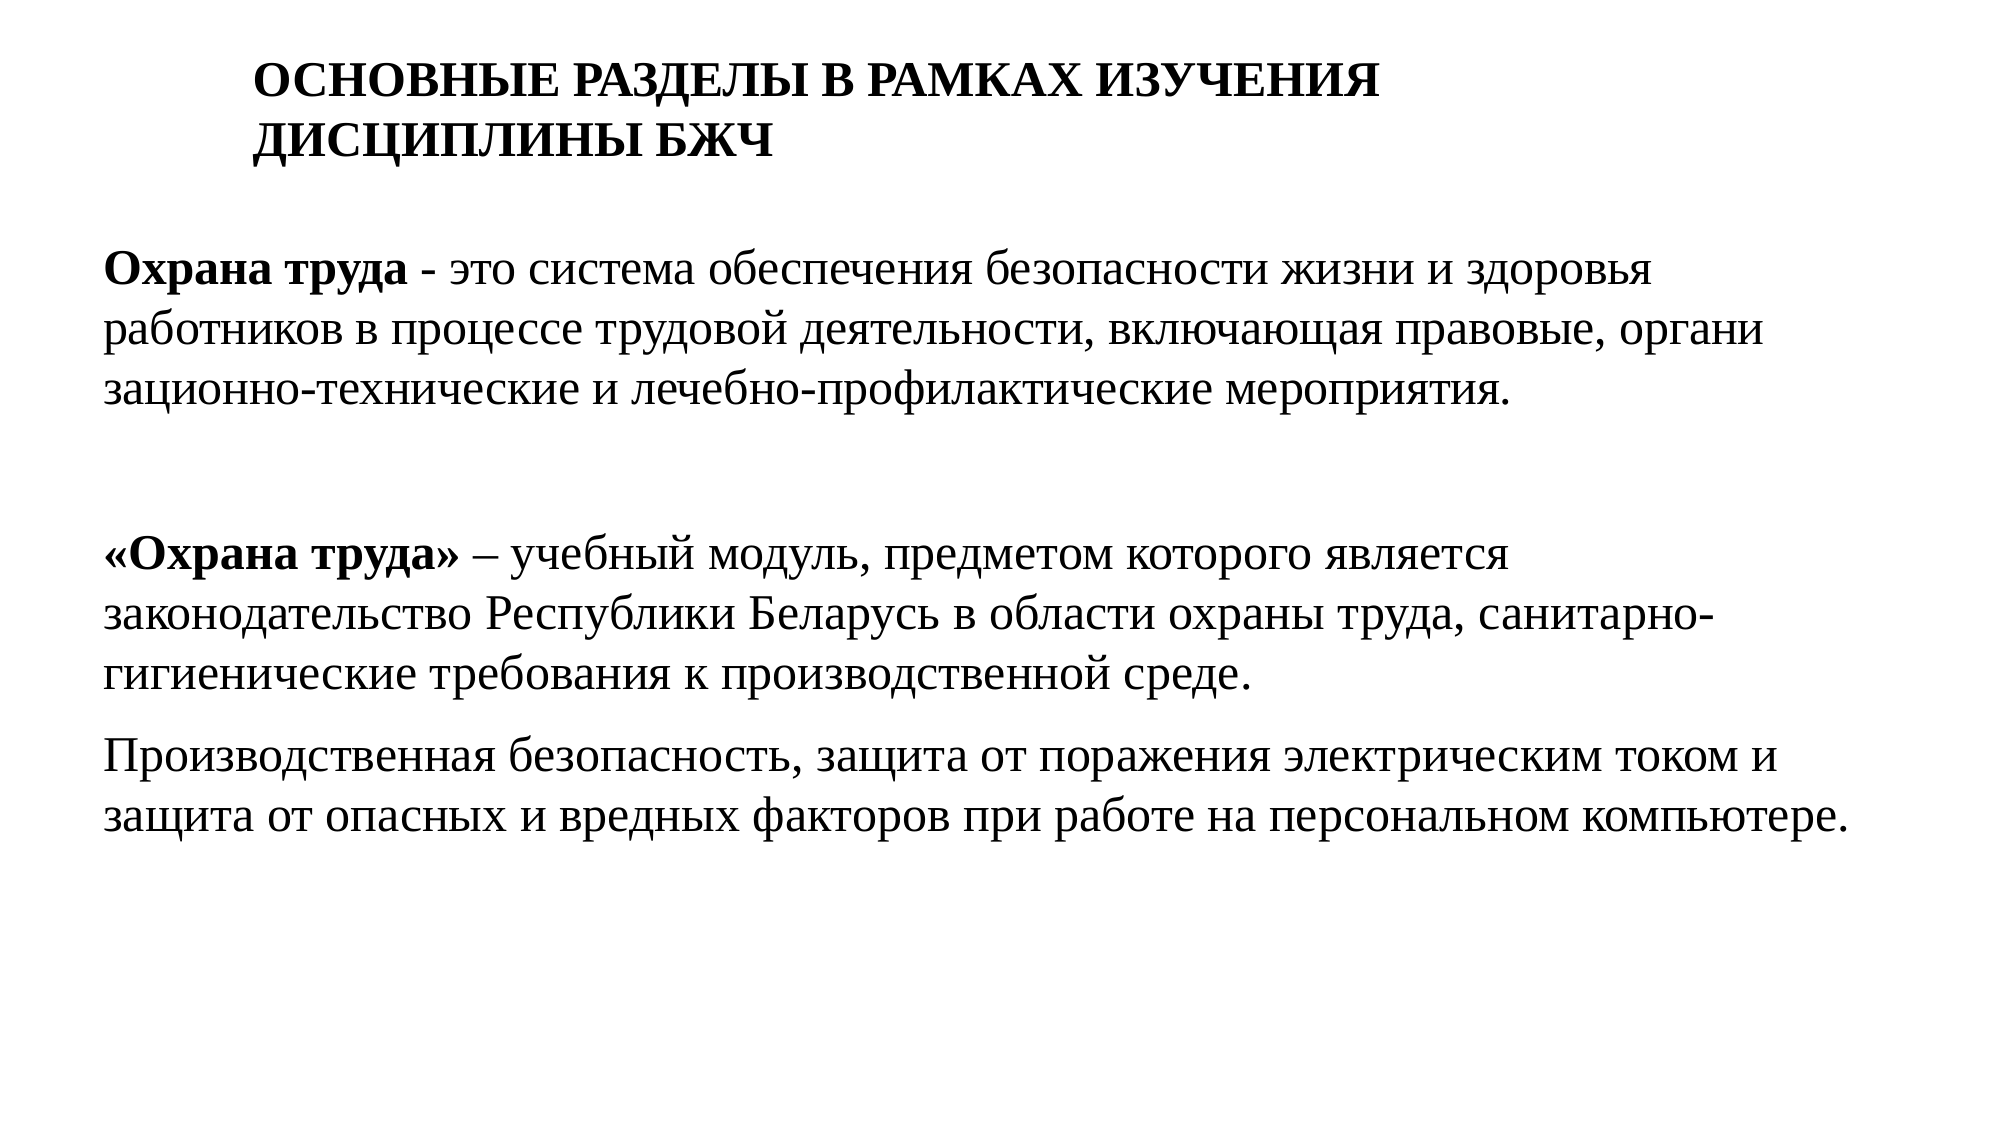

# Основные разделы в рамках изучения дисциплины БЖЧ
Охрана труда - это система обеспечения безопасности жизни и здоровья работников в процессе трудовой деятельности, включающая правовые, органи­зационно-технические и лечебно-профилактические мероприятия.

«Охрана труда» – учебный модуль, предметом которого является законодательство Республики Беларусь в области охраны труда, санитарно-гигиенические требования к производственной среде.
Производственная безопасность, защита от поражения электрическим током и защита от опасных и вредных факторов при работе на персональном компьютере.